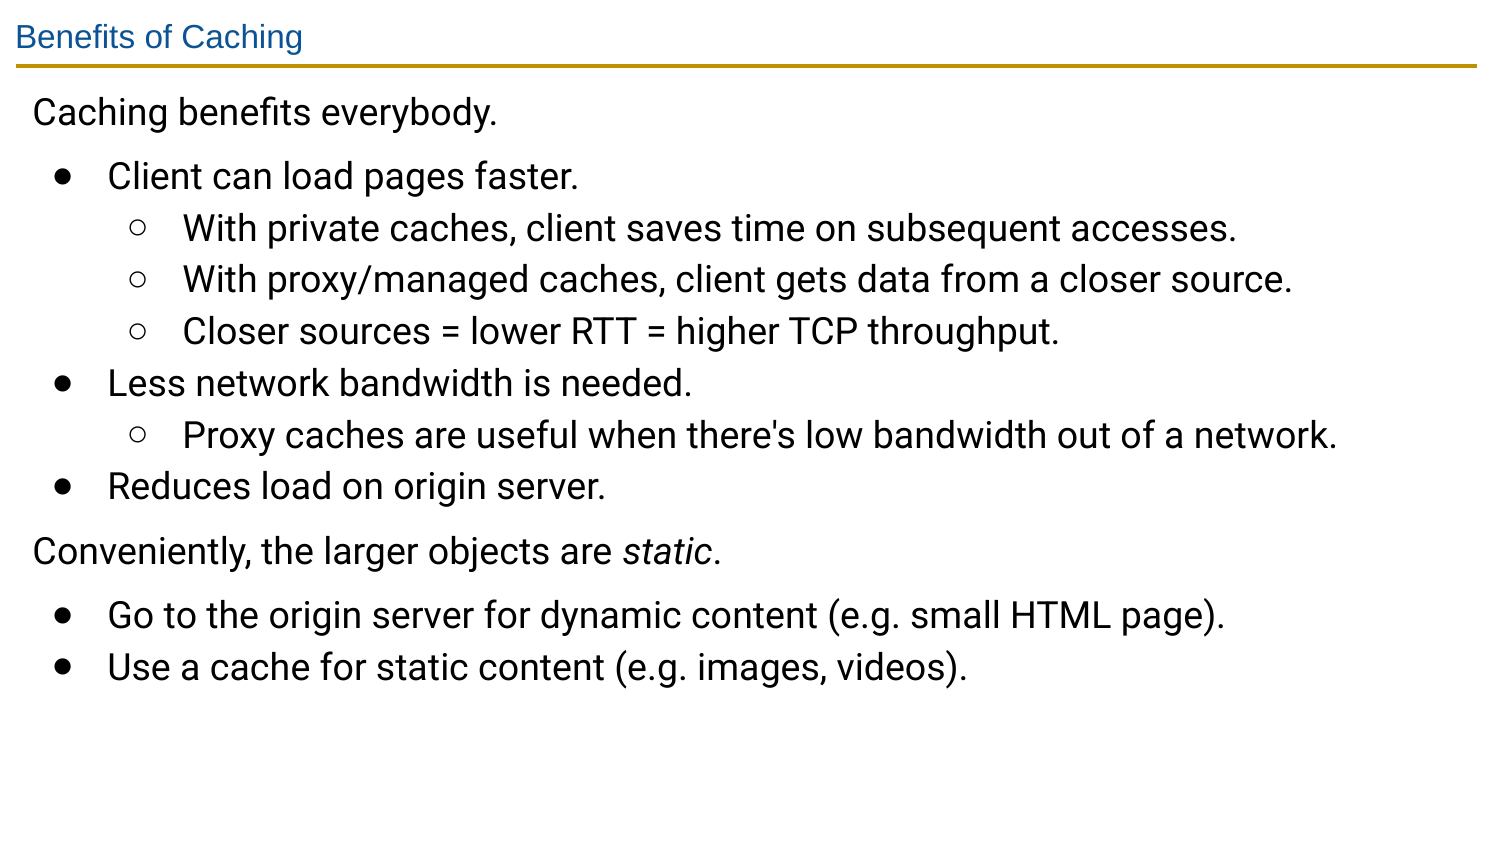

# Benefits of Caching
Caching benefits everybody.
Client can load pages faster.
With private caches, client saves time on subsequent accesses.
With proxy/managed caches, client gets data from a closer source.
Closer sources = lower RTT = higher TCP throughput.
Less network bandwidth is needed.
Proxy caches are useful when there's low bandwidth out of a network.
Reduces load on origin server.
Conveniently, the larger objects are static.
Go to the origin server for dynamic content (e.g. small HTML page).
Use a cache for static content (e.g. images, videos).